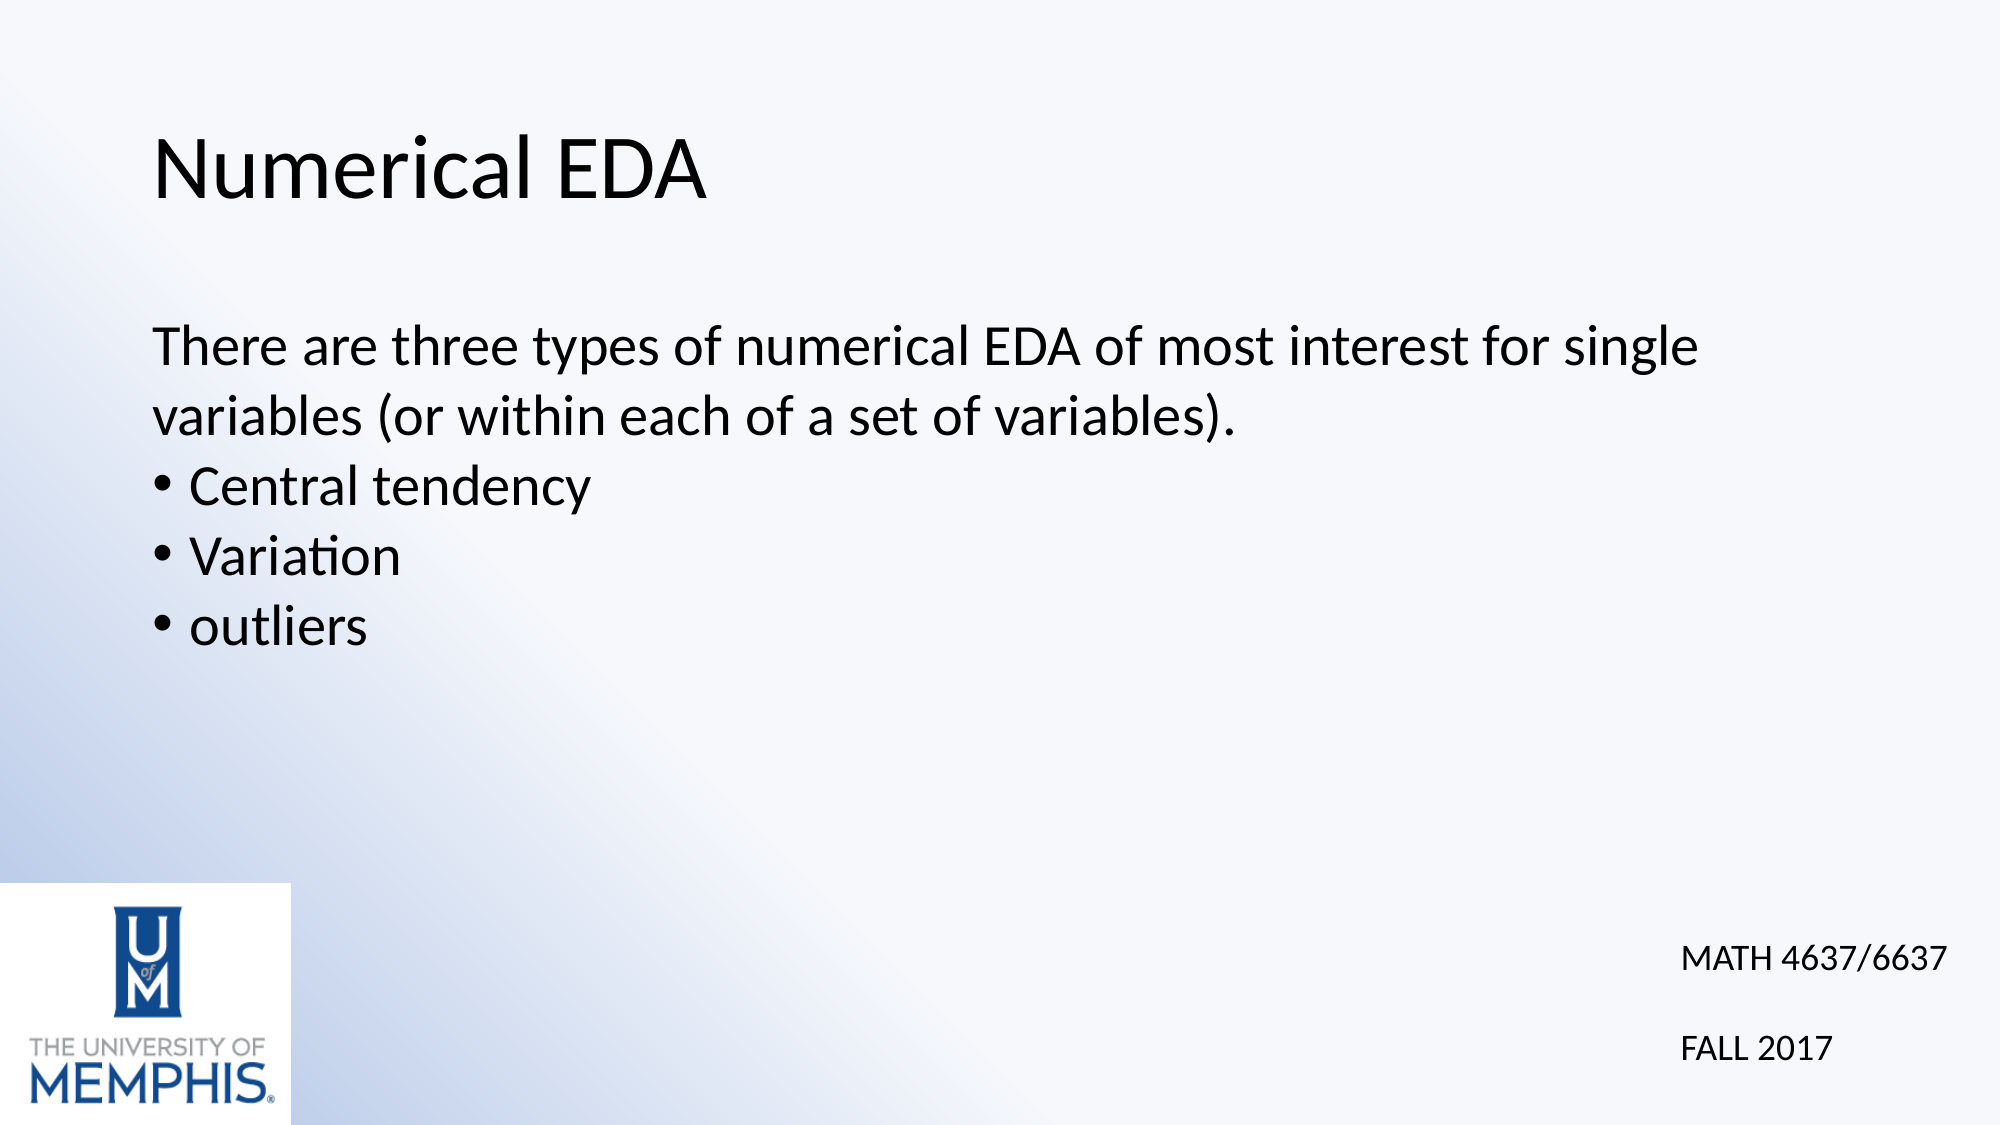

# Numerical EDA
There are three types of numerical EDA of most interest for single variables (or within each of a set of variables).
Central tendency
Variation
outliers